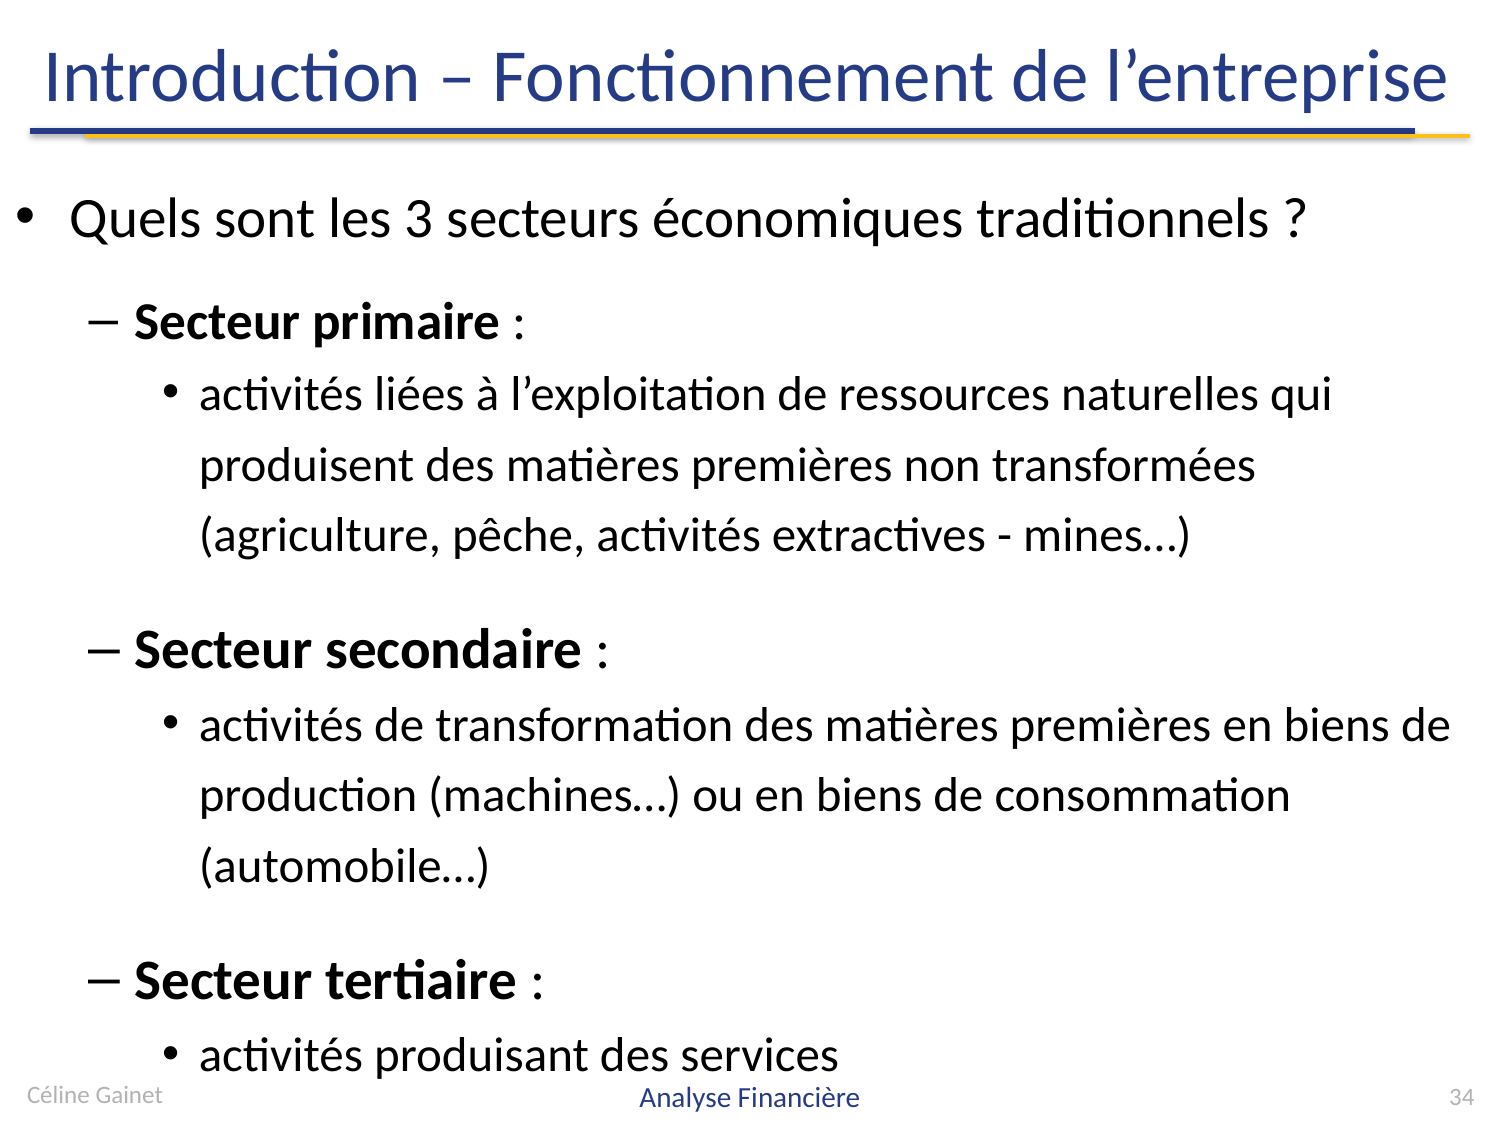

# Introduction – Fonctionnement de l’entreprise
Quels sont les 3 secteurs économiques traditionnels ?
Secteur primaire :
activités liées à l’exploitation de ressources naturelles qui produisent des matières premières non transformées (agriculture, pêche, activités extractives - mines…)
Secteur secondaire :
activités de transformation des matières premières en biens de production (machines…) ou en biens de consommation (automobile…)
Secteur tertiaire :
activités produisant des services
Céline Gainet
Analyse Financière
34